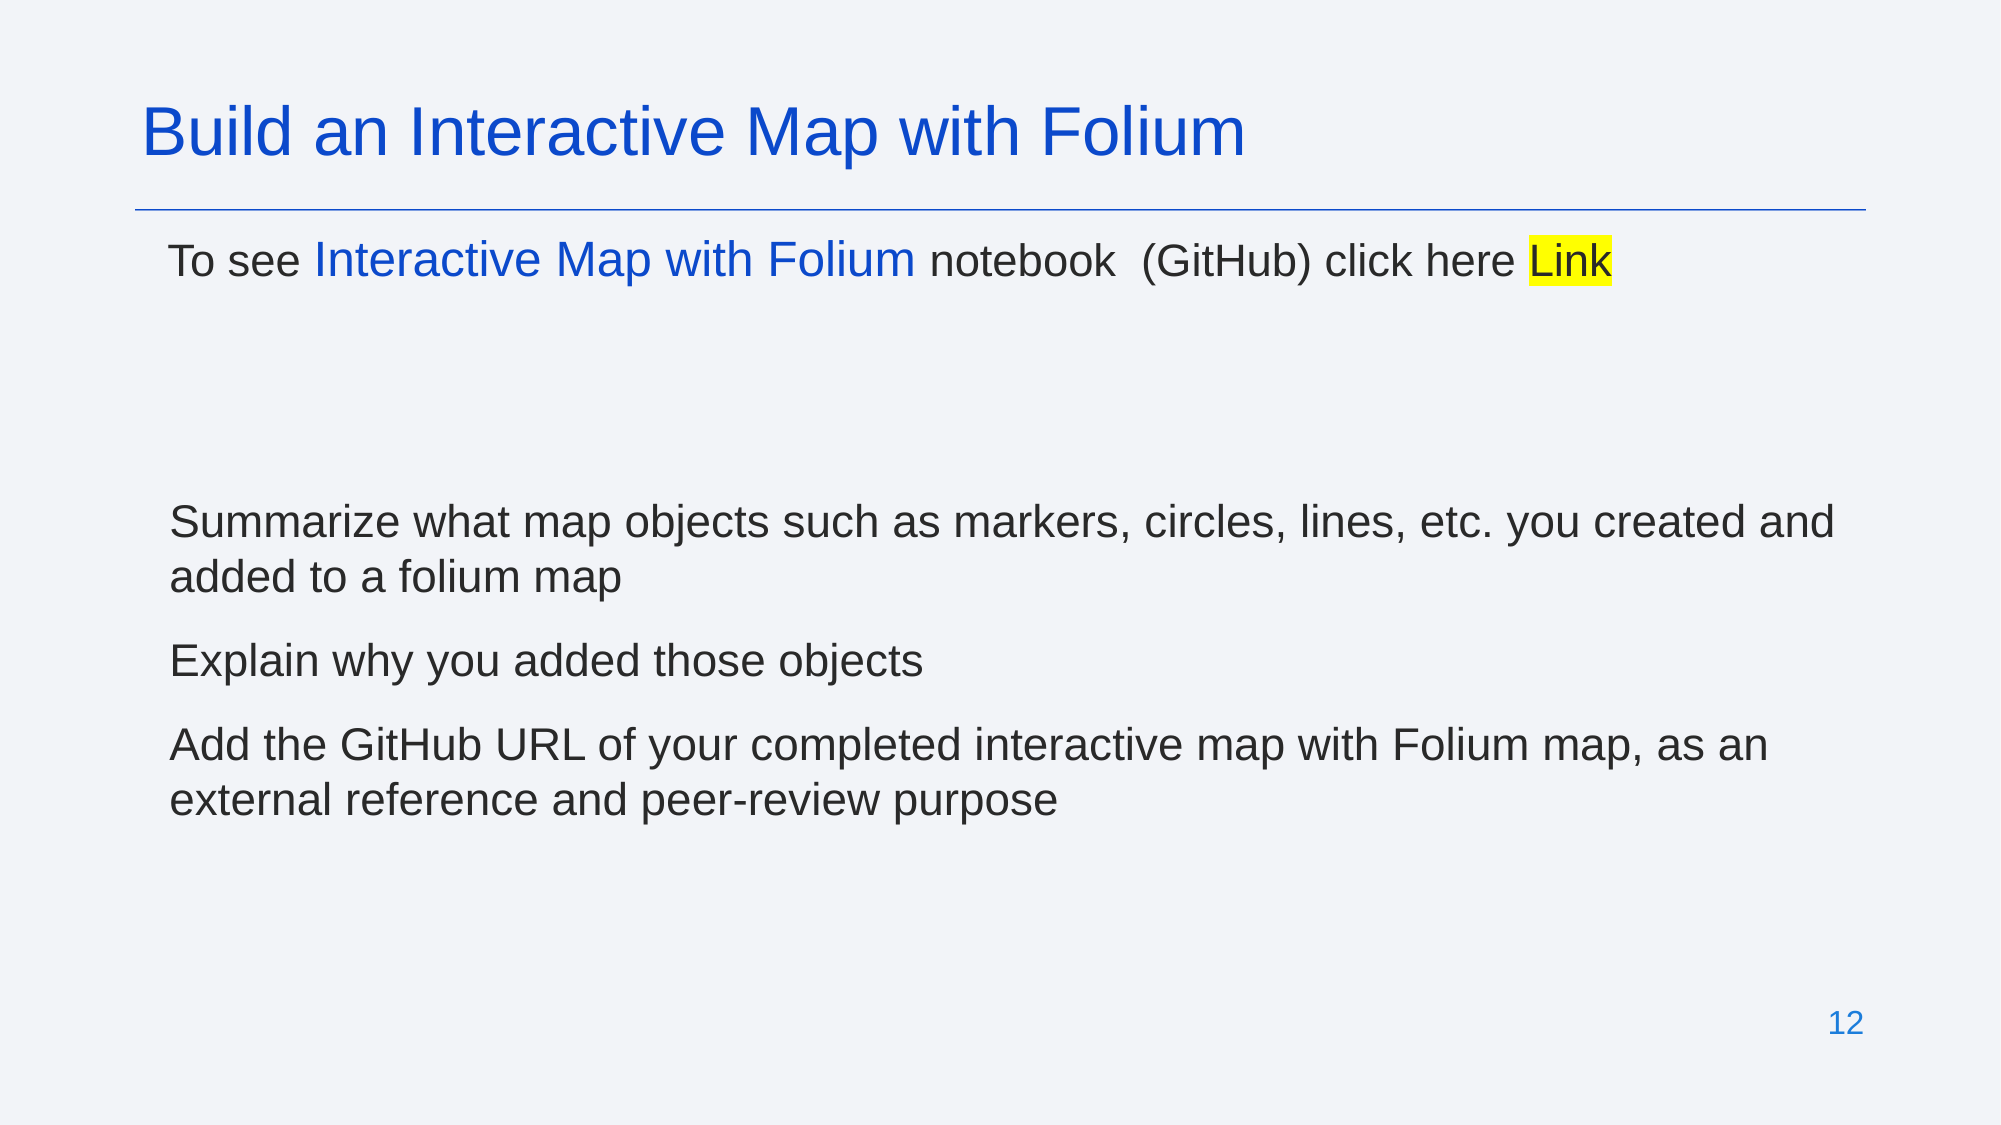

Build an Interactive Map with Folium
To see Interactive Map with Folium notebook  (GitHub) click here Link

Summarize what map objects such as markers, circles, lines, etc. you created and added to a folium map
Explain why you added those objects
Add the GitHub URL of your completed interactive map with Folium map, as an external reference and peer-review purpose

12